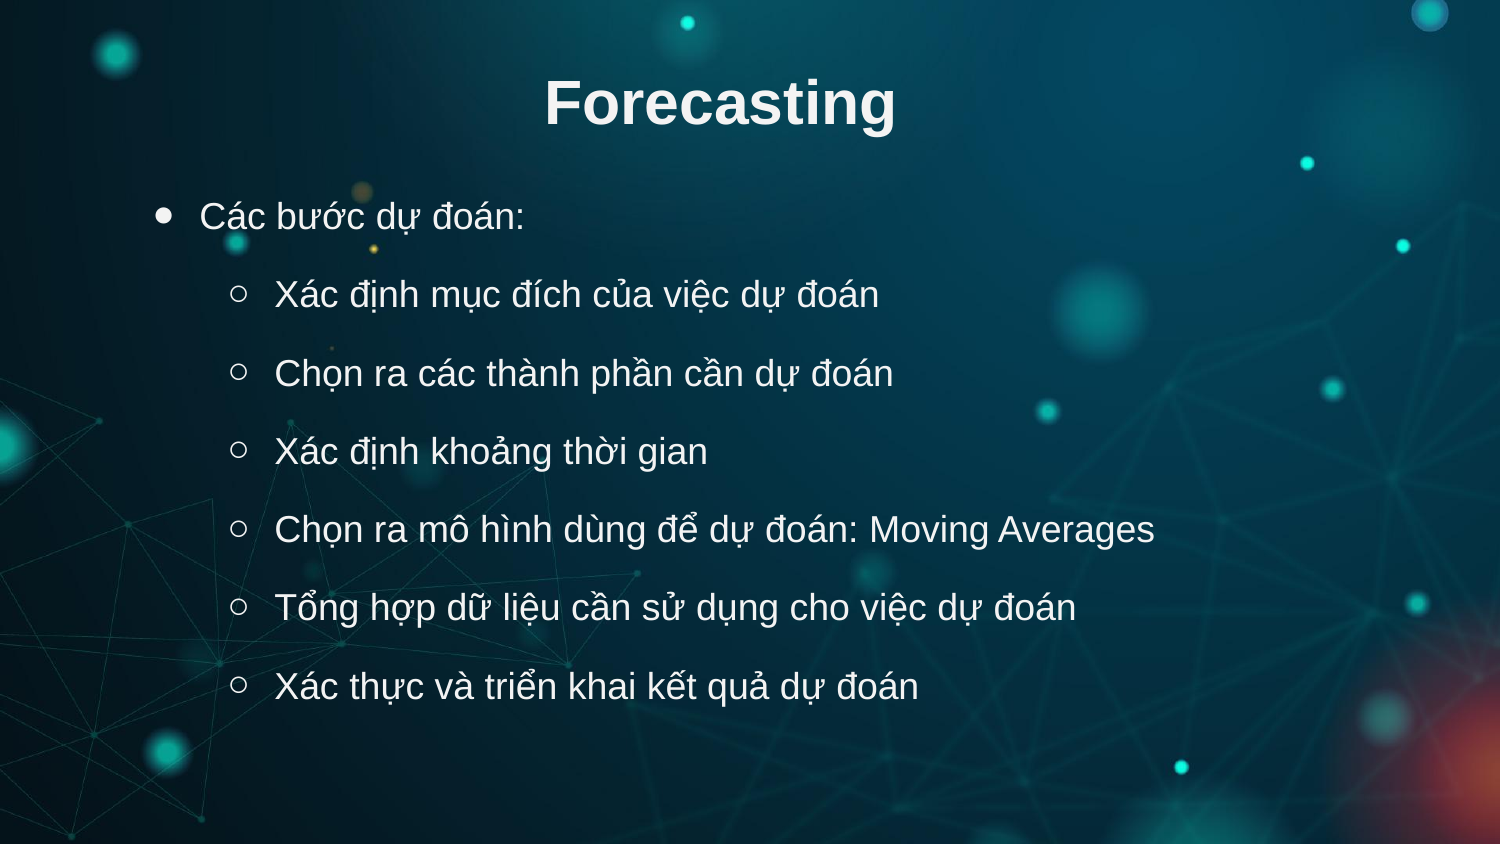

Forecasting
Các bước dự đoán:
Xác định mục đích của việc dự đoán
Chọn ra các thành phần cần dự đoán
Xác định khoảng thời gian
Chọn ra mô hình dùng để dự đoán: Moving Averages
Tổng hợp dữ liệu cần sử dụng cho việc dự đoán
Xác thực và triển khai kết quả dự đoán